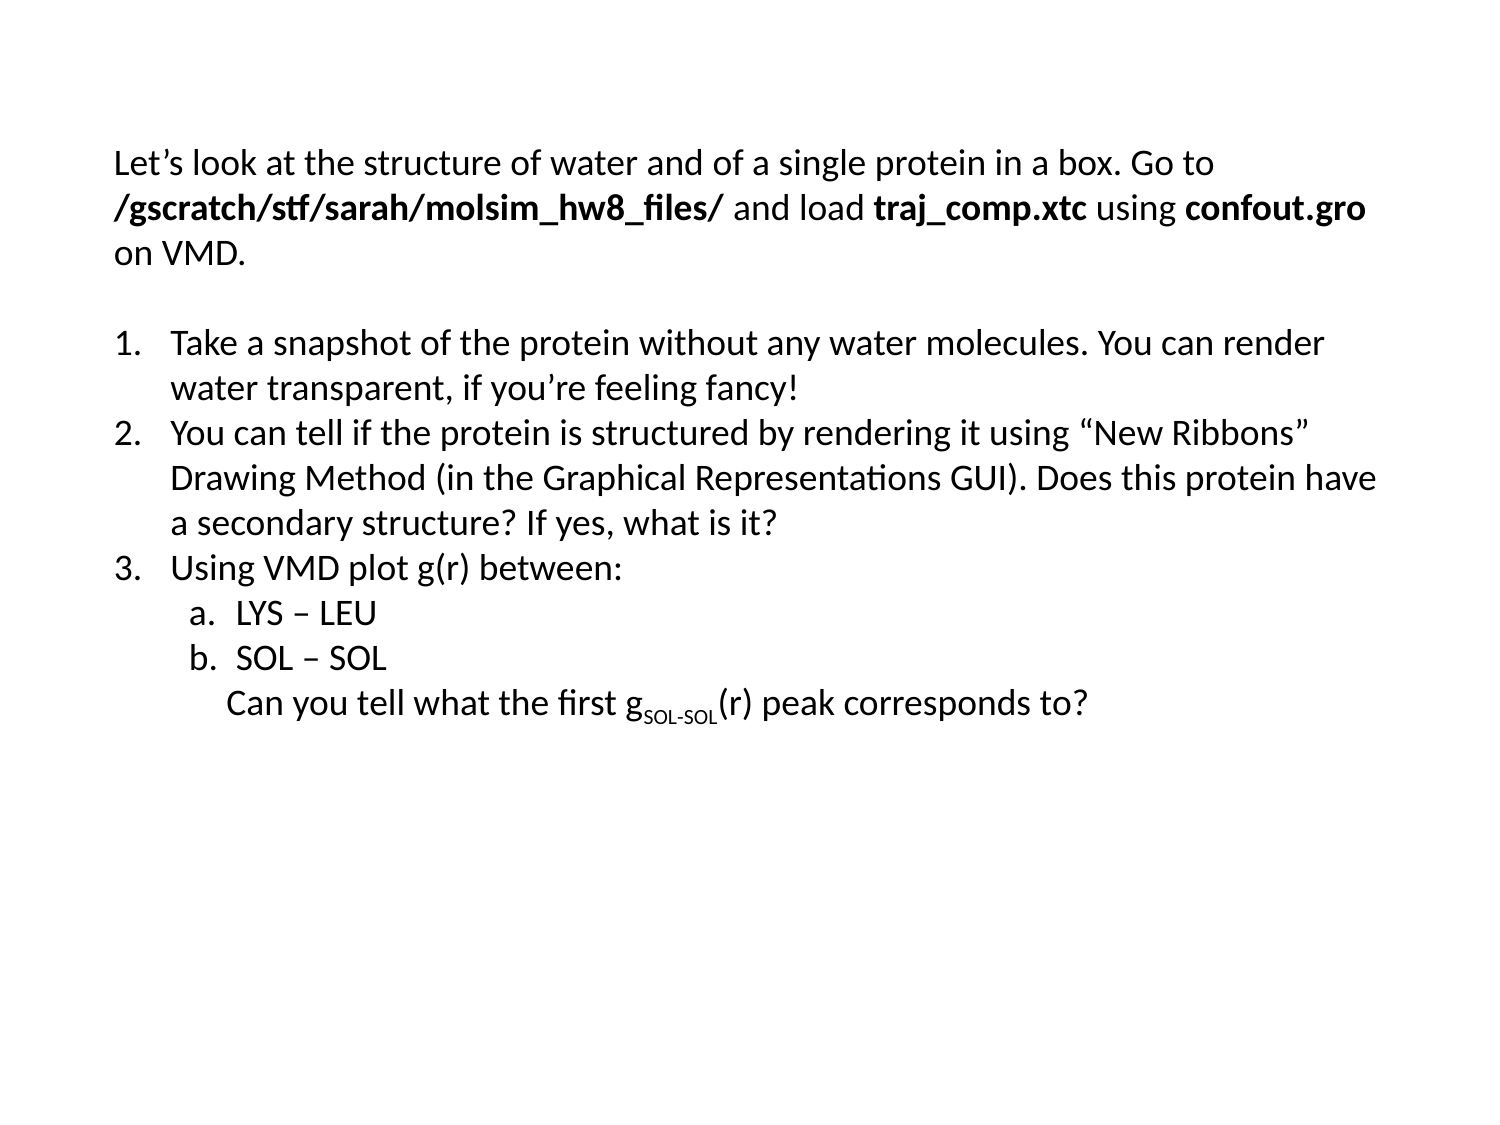

Let’s look at the structure of water and of a single protein in a box. Go to /gscratch/stf/sarah/molsim_hw8_files/ and load traj_comp.xtc using confout.gro on VMD.

Take a snapshot of the protein without any water molecules. You can render water transparent, if you’re feeling fancy!
You can tell if the protein is structured by rendering it using “New Ribbons” Drawing Method (in the Graphical Representations GUI). Does this protein have a secondary structure? If yes, what is it?
Using VMD plot g(r) between:
LYS – LEU
SOL – SOL
Can you tell what the first gSOL-SOL(r) peak corresponds to?